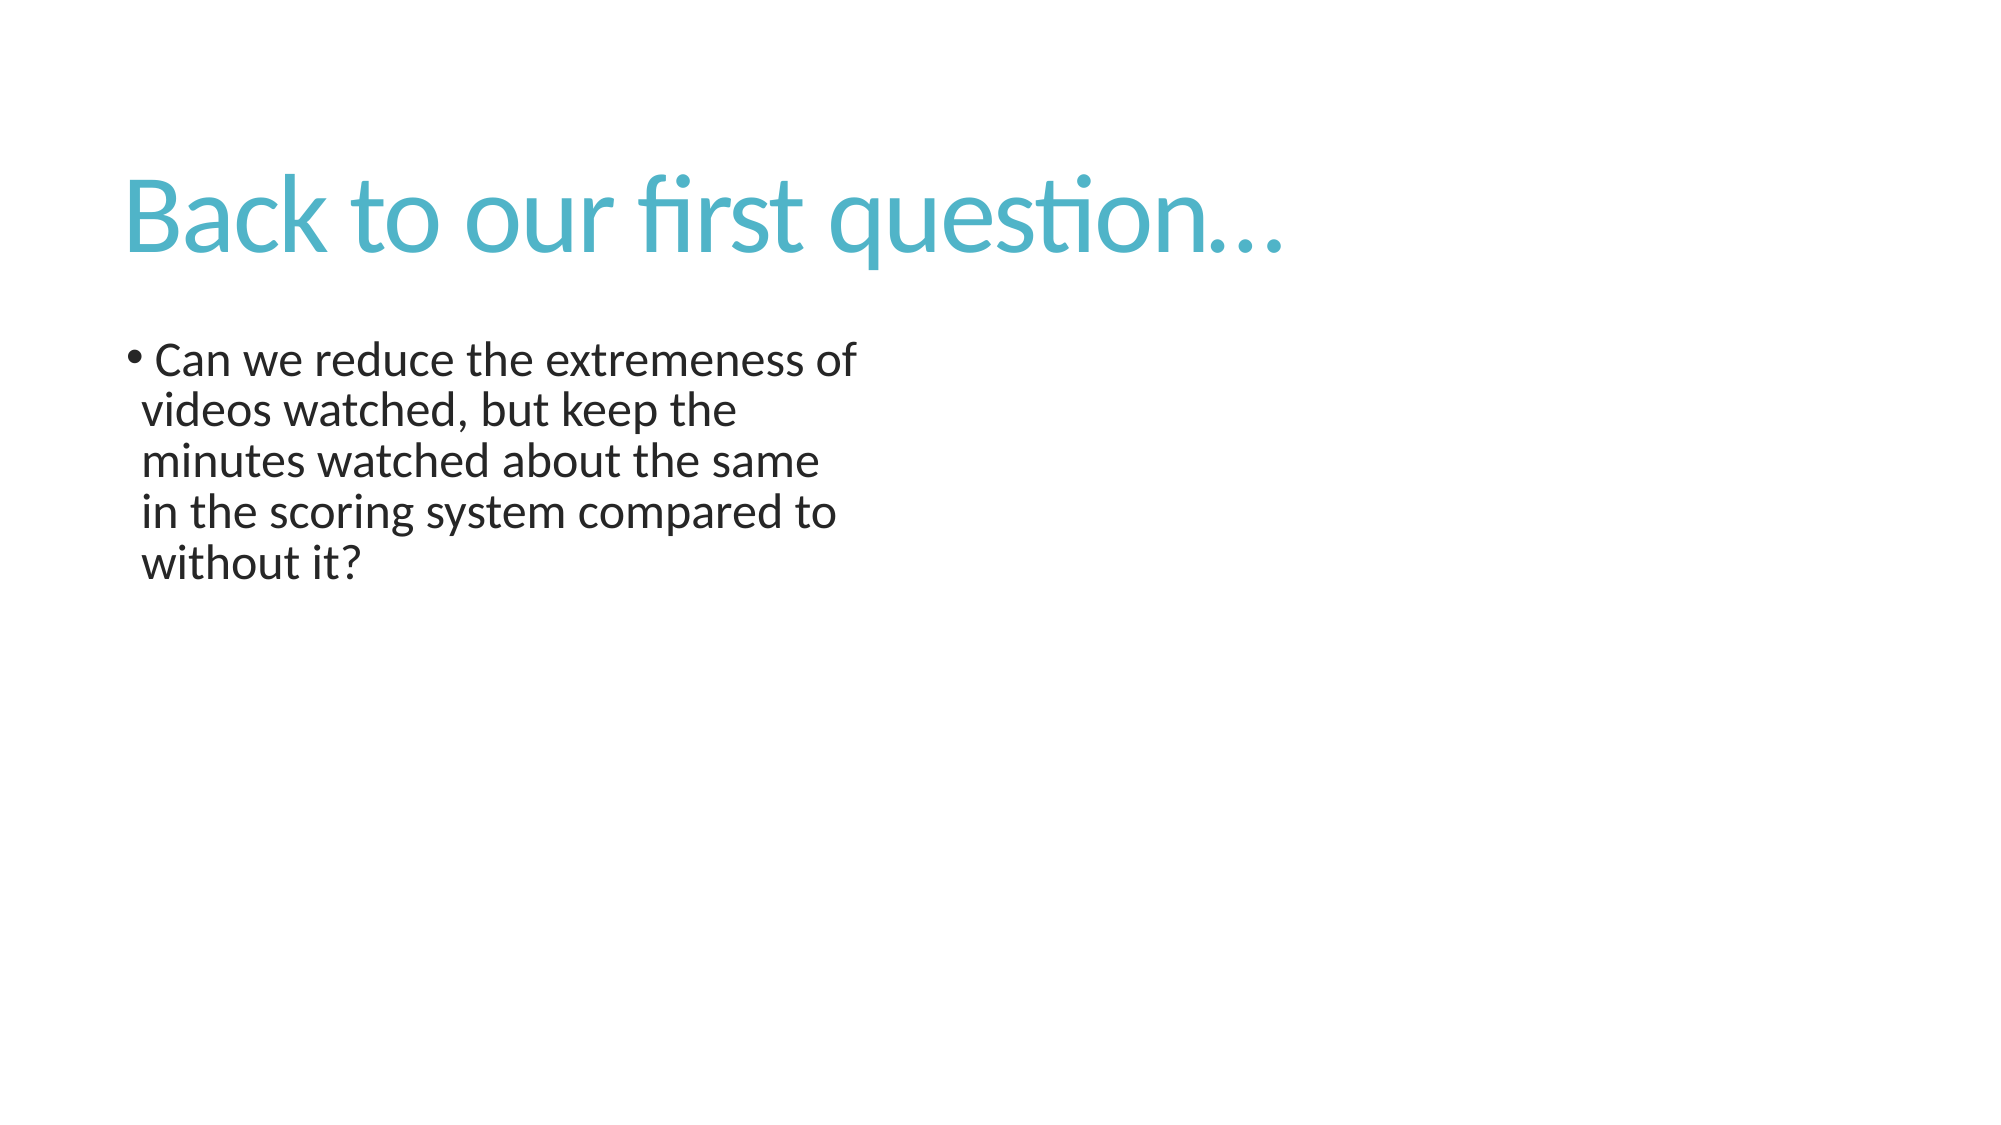

# Back to our first question…
 Can we reduce the extremeness of videos watched, but keep the minutes watched about the same in the scoring system compared to without it?